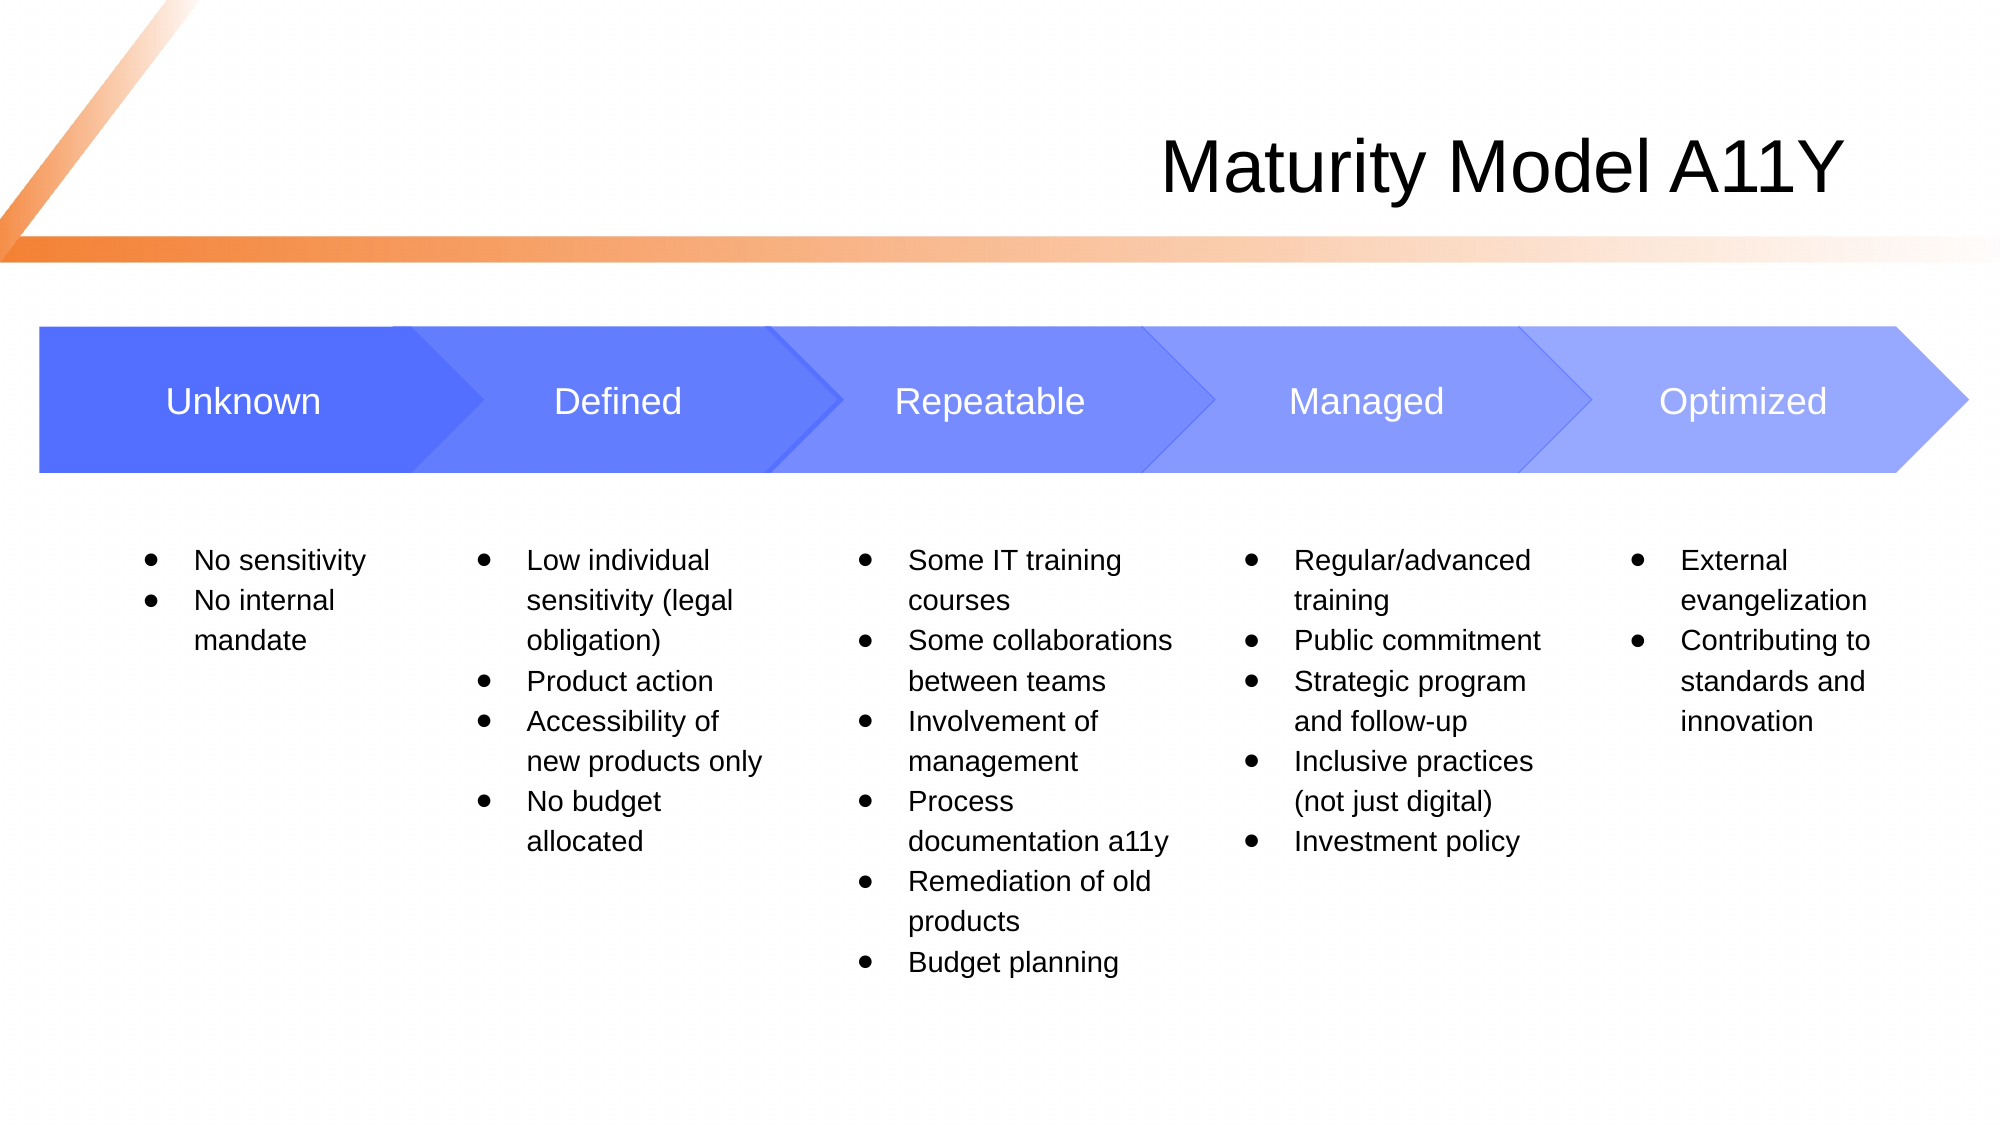

# Maturity Model A11Y
Defined
Low individual sensitivity (legal obligation)
Product action
Accessibility of new products only
No budget allocated
Managed
Regular/advanced training
Public commitment
Strategic program and follow-up
Inclusive practices (not just digital)
Investment policy
Optimized
External evangelization
Contributing to standards and innovation

Repeatable
Some IT training courses
Some collaborations between teams
Involvement of management
Process documentation a11y
Remediation of old products
Budget planning
Unknown
No sensitivity
No internal mandate